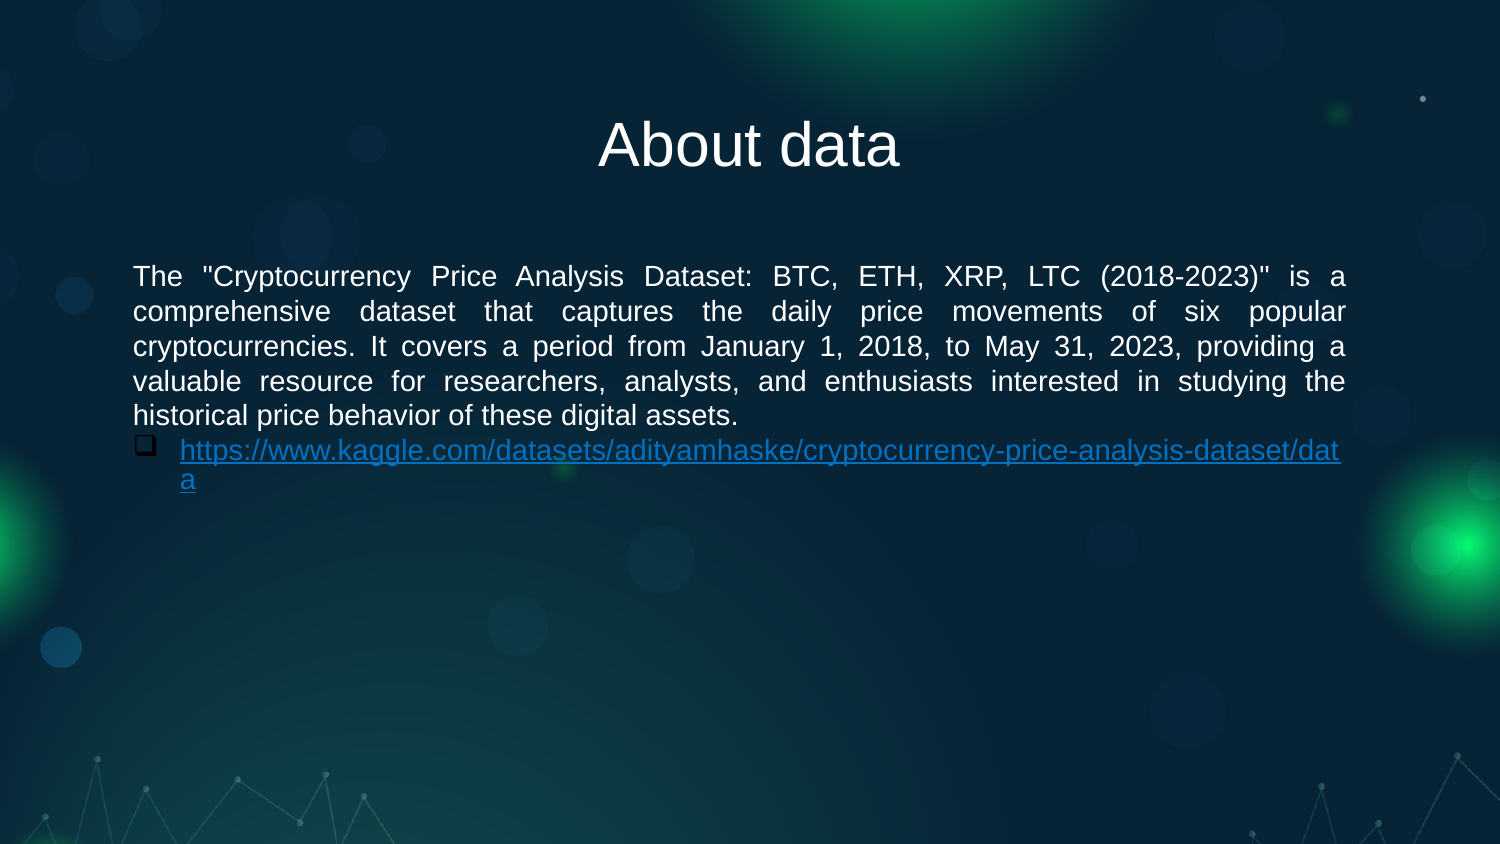

# About data
The "Cryptocurrency Price Analysis Dataset: BTC, ETH, XRP, LTC (2018-2023)" is a comprehensive dataset that captures the daily price movements of six popular cryptocurrencies. It covers a period from January 1, 2018, to May 31, 2023, providing a valuable resource for researchers, analysts, and enthusiasts interested in studying the historical price behavior of these digital assets.
https://www.kaggle.com/datasets/adityamhaske/cryptocurrency-price-analysis-dataset/data